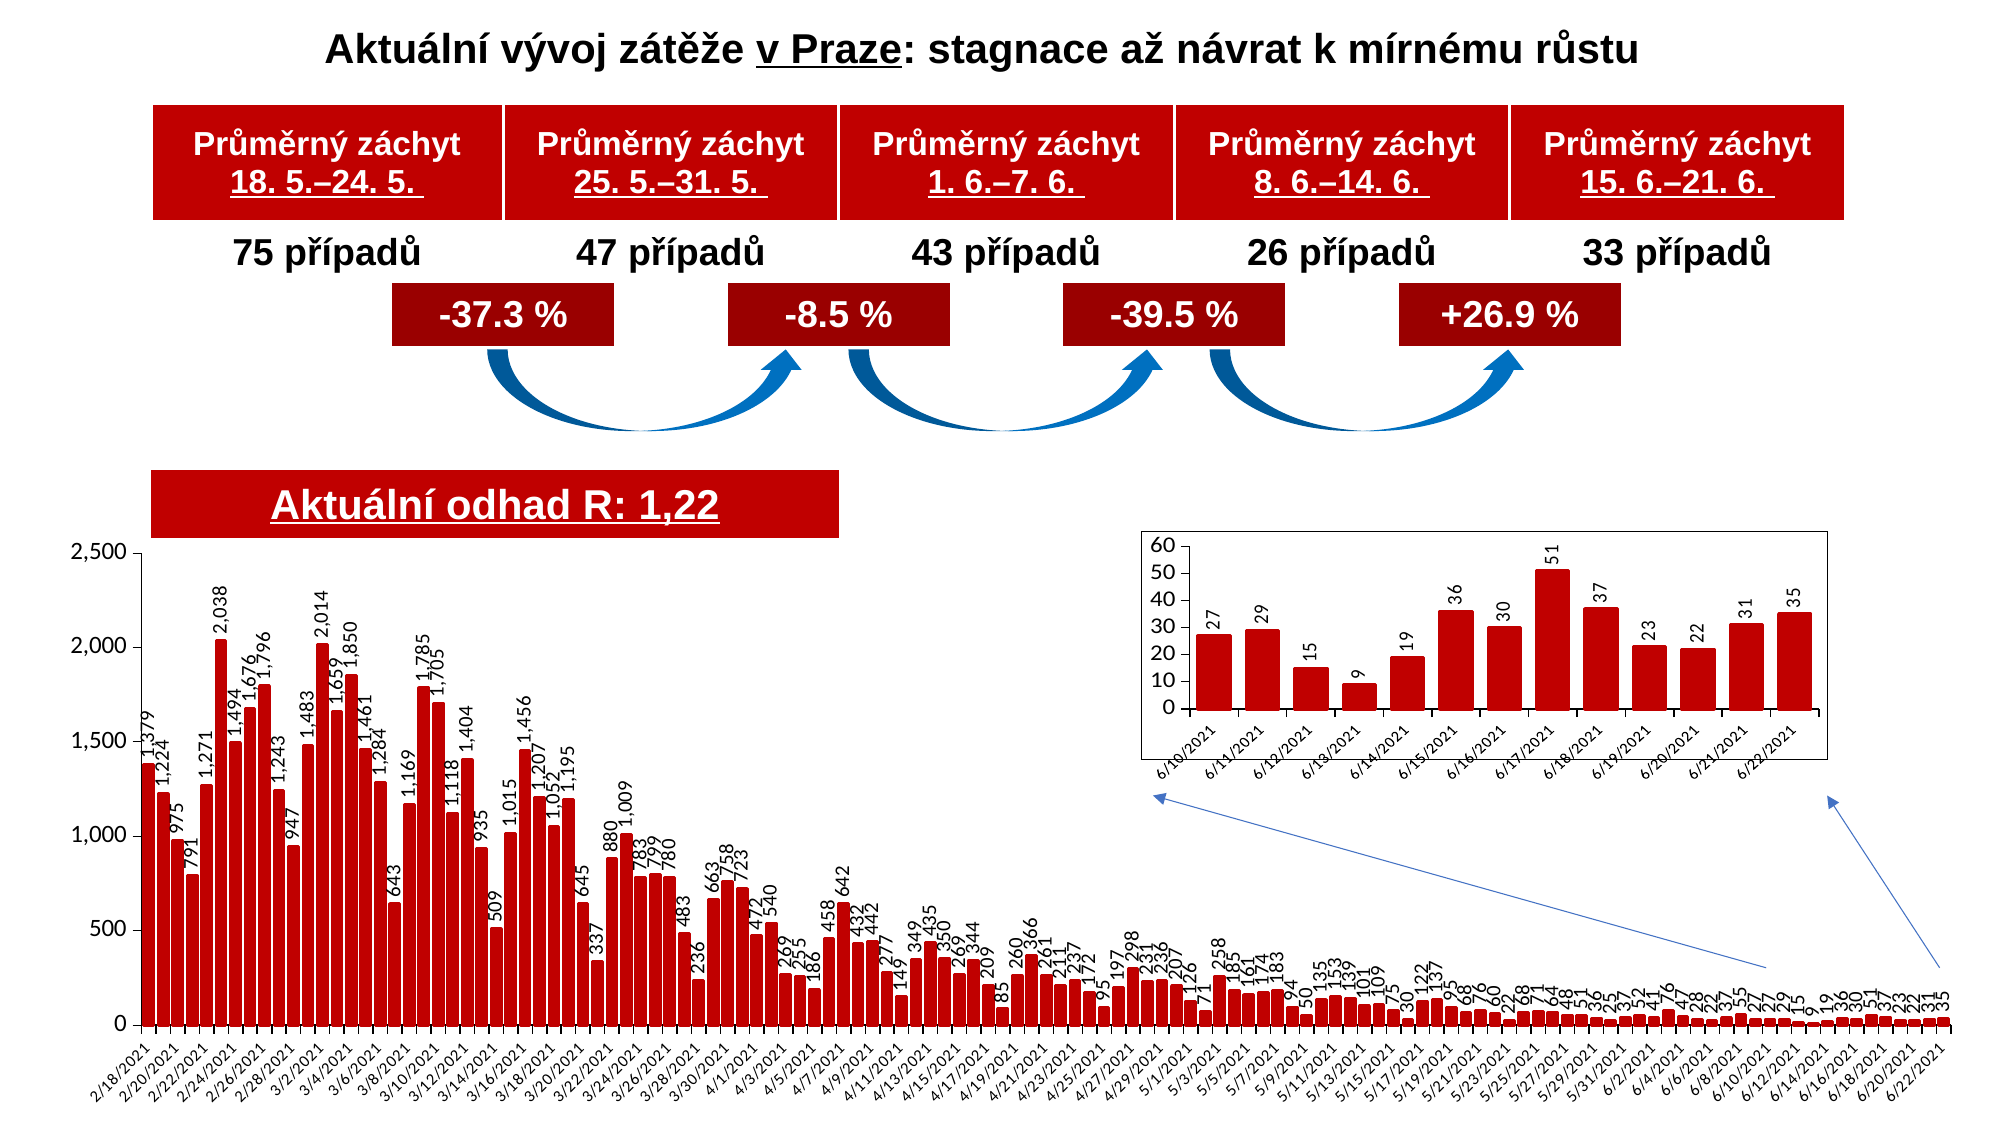

Aktuální vývoj zátěže v Praze: stagnace až návrat k mírnému růstu
| Průměrný záchyt |  |  | Průměrný záchyt |  |  | Průměrný záchyt |  |  | Průměrný záchyt |  |  | Průměrný záchyt |  |  |
| --- | --- | --- | --- | --- | --- | --- | --- | --- | --- | --- | --- | --- | --- | --- |
| 18. 5.–24. 5. |  |  | 25. 5.–31. 5. |  |  | 1. 6.–7. 6. |  |  | 8. 6.–14. 6. |  |  | 15. 6.–21. 6. |  |  |
| 75 případů |  |  | 47 případů |  |  | 43 případů |  |  | 26 případů |  |  | 33 případů |  |  |
|  |  | -37.3 % |  |  | -8.5 % |  |  | -39.5 % |  |  | +26.9 % |  |  |  |
|  |  |  |  |  |  |  |  |  |  |  |  |  |  |  |
|  |  |  |  |  |  |  |  |  |  |  |  |  |  |  |
| Aktuální odhad R: 1,22 |  |  |  |  |  |  |  |  |  |  |  |  |  |  |

### Chart

| Category |  |
|---|---|
| 44245 | 1379.0 |
| 44246 | 1224.0 |
| 44247 | 975.0 |
| 44248 | 791.0 |
| 44249 | 1271.0 |
| 44250 | 2038.0 |
| 44251 | 1494.0 |
| 44252 | 1676.0 |
| 44253 | 1796.0 |
| 44254 | 1243.0 |
| 44255 | 947.0 |
| 44256 | 1483.0 |
| 44257 | 2014.0 |
| 44258 | 1659.0 |
| 44259 | 1850.0 |
| 44260 | 1461.0 |
| 44261 | 1284.0 |
| 44262 | 643.0 |
| 44263 | 1169.0 |
| 44264 | 1785.0 |
| 44265 | 1705.0 |
| 44266 | 1118.0 |
| 44267 | 1404.0 |
| 44268 | 935.0 |
| 44269 | 509.0 |
| 44270 | 1015.0 |
| 44271 | 1456.0 |
| 44272 | 1207.0 |
| 44273 | 1052.0 |
| 44274 | 1195.0 |
| 44275 | 645.0 |
| 44276 | 337.0 |
| 44277 | 880.0 |
| 44278 | 1009.0 |
| 44279 | 783.0 |
| 44280 | 799.0 |
| 44281 | 780.0 |
| 44282 | 483.0 |
| 44283 | 236.0 |
| 44284 | 663.0 |
| 44285 | 758.0 |
| 44286 | 723.0 |
| 44287 | 472.0 |
| 44288 | 540.0 |
| 44289 | 269.0 |
| 44290 | 255.0 |
| 44291 | 186.0 |
| 44292 | 458.0 |
| 44293 | 642.0 |
| 44294 | 432.0 |
| 44295 | 442.0 |
| 44296 | 277.0 |
| 44297 | 149.0 |
| 44298 | 349.0 |
| 44299 | 435.0 |
| 44300 | 350.0 |
| 44301 | 269.0 |
| 44302 | 344.0 |
| 44303 | 209.0 |
| 44304 | 85.0 |
| 44305 | 260.0 |
| 44306 | 366.0 |
| 44307 | 261.0 |
| 44308 | 211.0 |
| 44309 | 237.0 |
| 44310 | 172.0 |
| 44311 | 95.0 |
| 44312 | 197.0 |
| 44313 | 298.0 |
| 44314 | 231.0 |
| 44315 | 236.0 |
| 44316 | 207.0 |
| 44317 | 126.0 |
| 44318 | 71.0 |
| 44319 | 258.0 |
| 44320 | 185.0 |
| 44321 | 161.0 |
| 44322 | 174.0 |
| 44323 | 183.0 |
| 44324 | 94.0 |
| 44325 | 50.0 |
| 44326 | 135.0 |
| 44327 | 153.0 |
| 44328 | 139.0 |
| 44329 | 101.0 |
| 44330 | 109.0 |
| 44331 | 75.0 |
| 44332 | 30.0 |
| 44333 | 122.0 |
| 44334 | 137.0 |
| 44335 | 95.0 |
| 44336 | 68.0 |
| 44337 | 76.0 |
| 44338 | 60.0 |
| 44339 | 22.0 |
| 44340 | 68.0 |
| 44341 | 71.0 |
| 44342 | 64.0 |
| 44343 | 48.0 |
| 44344 | 51.0 |
| 44345 | 36.0 |
| 44346 | 25.0 |
| 44347 | 37.0 |
| 44348 | 52.0 |
| 44349 | 41.0 |
| 44350 | 76.0 |
| 44351 | 47.0 |
| 44352 | 28.0 |
| 44353 | 22.0 |
| 44354 | 37.0 |
| 44355 | 55.0 |
| 44356 | 27.0 |
| 44357 | 27.0 |
| 44358 | 29.0 |
| 44359 | 15.0 |
| 44360 | 9.0 |
| 44361 | 19.0 |
| 44362 | 36.0 |
| 44363 | 30.0 |
| 44364 | 51.0 |
| 44365 | 37.0 |
| 44366 | 23.0 |
| 44367 | 22.0 |
| 44368 | 31.0 |
| 44369 | 35.0 |
|  | None |
|  | None |
|  | None |
|  | None |
|  | None |
|  | None |
|  | None |
|  | None |
|  | None |
|  | None |
|  | None |
|  | None |
|  | None |
|  | None |
|  | None |
|  | None |
|  | None |
|  | None |
|  | None |
|  | None |
|  | None |
|  | None |
|  | None |
|  | None |
|  | None |
|  | None |
|  | None |
|  | None |
|  | None |
|  | None |
|  | None |
|  | None |
|  | None |
|  | None |
|  | None |
|  | None |
|  | None |
|  | None |
|  | None |
|  | None |
|  | None |
|  | None |
|  | None |
|  | None |
|  | None |
|  | None |
|  | None |
|  | None |
|  | None |
|  | None |
|  | None |
|  | None |
|  | None |
|  | None |
|  | None |
|  | None |
|  | None |
|  | None |
|  | None |
|  | None |
|  | None |
|  | None |
|  | None |
|  | None |
|  | None |
|  | None |
|  | None |
|  | None |
|  | None |
|  | None |
|  | None |
|  | None |
|  | None |
|  | None |
|  | None |
|  | None |
|  | None |
|  | None |
|  | None |
|  | None |
|  | None |
|  | None |
|  | None |
|  | None |
|  | None |
|  | None |
|  | None |
|  | None |
|  | None |
|  | None |
|  | None |
|  | None |
|  | None |
|  | None |
|  | None |
|  | None |
|  | None |
|  | None |
|  | None |
|  | None |
|  | None |
|  | None |

### Chart

| Category |  |
|---|---|
| 44357 | 27.0 |
| 44358 | 29.0 |
| 44359 | 15.0 |
| 44360 | 9.0 |
| 44361 | 19.0 |
| 44362 | 36.0 |
| 44363 | 30.0 |
| 44364 | 51.0 |
| 44365 | 37.0 |
| 44366 | 23.0 |
| 44367 | 22.0 |
| 44368 | 31.0 |
| 44369 | 35.0 |
|  | None |
|  | None |
|  | None |
|  | None |
|  | None |
|  | None |
|  | None |
|  | None |
|  | None |
|  | None |
|  | None |
|  | None |
|  | None |
|  | None |
|  | None |
|  | None |
|  | None |
|  | None |
|  | None |
|  | None |
|  | None |
|  | None |
|  | None |
|  | None |
|  | None |
|  | None |
|  | None |
|  | None |
|  | None |
|  | None |
|  | None |
|  | None |
|  | None |
|  | None |
|  | None |
|  | None |
|  | None |
|  | None |
|  | None |
|  | None |
|  | None |
|  | None |
|  | None |
|  | None |
|  | None |
|  | None |
|  | None |
|  | None |
|  | None |
|  | None |
|  | None |
|  | None |
|  | None |
|  | None |
|  | None |
|  | None |
|  | None |
|  | None |
|  | None |
|  | None |
|  | None |
|  | None |
|  | None |
|  | None |
|  | None |
|  | None |
|  | None |
|  | None |
|  | None |
|  | None |
|  | None |
|  | None |
|  | None |
|  | None |
|  | None |
|  | None |
|  | None |
|  | None |
|  | None |
|  | None |
|  | None |
|  | None |
|  | None |
|  | None |
|  | None |
|  | None |
|  | None |
|  | None |
|  | None |
|  | None |
|  | None |
|  | None |
|  | None |
|  | None |
|  | None |
|  | None |
|  | None |
|  | None |
|  | None |
|  | None |
|  | None |
|  | None |